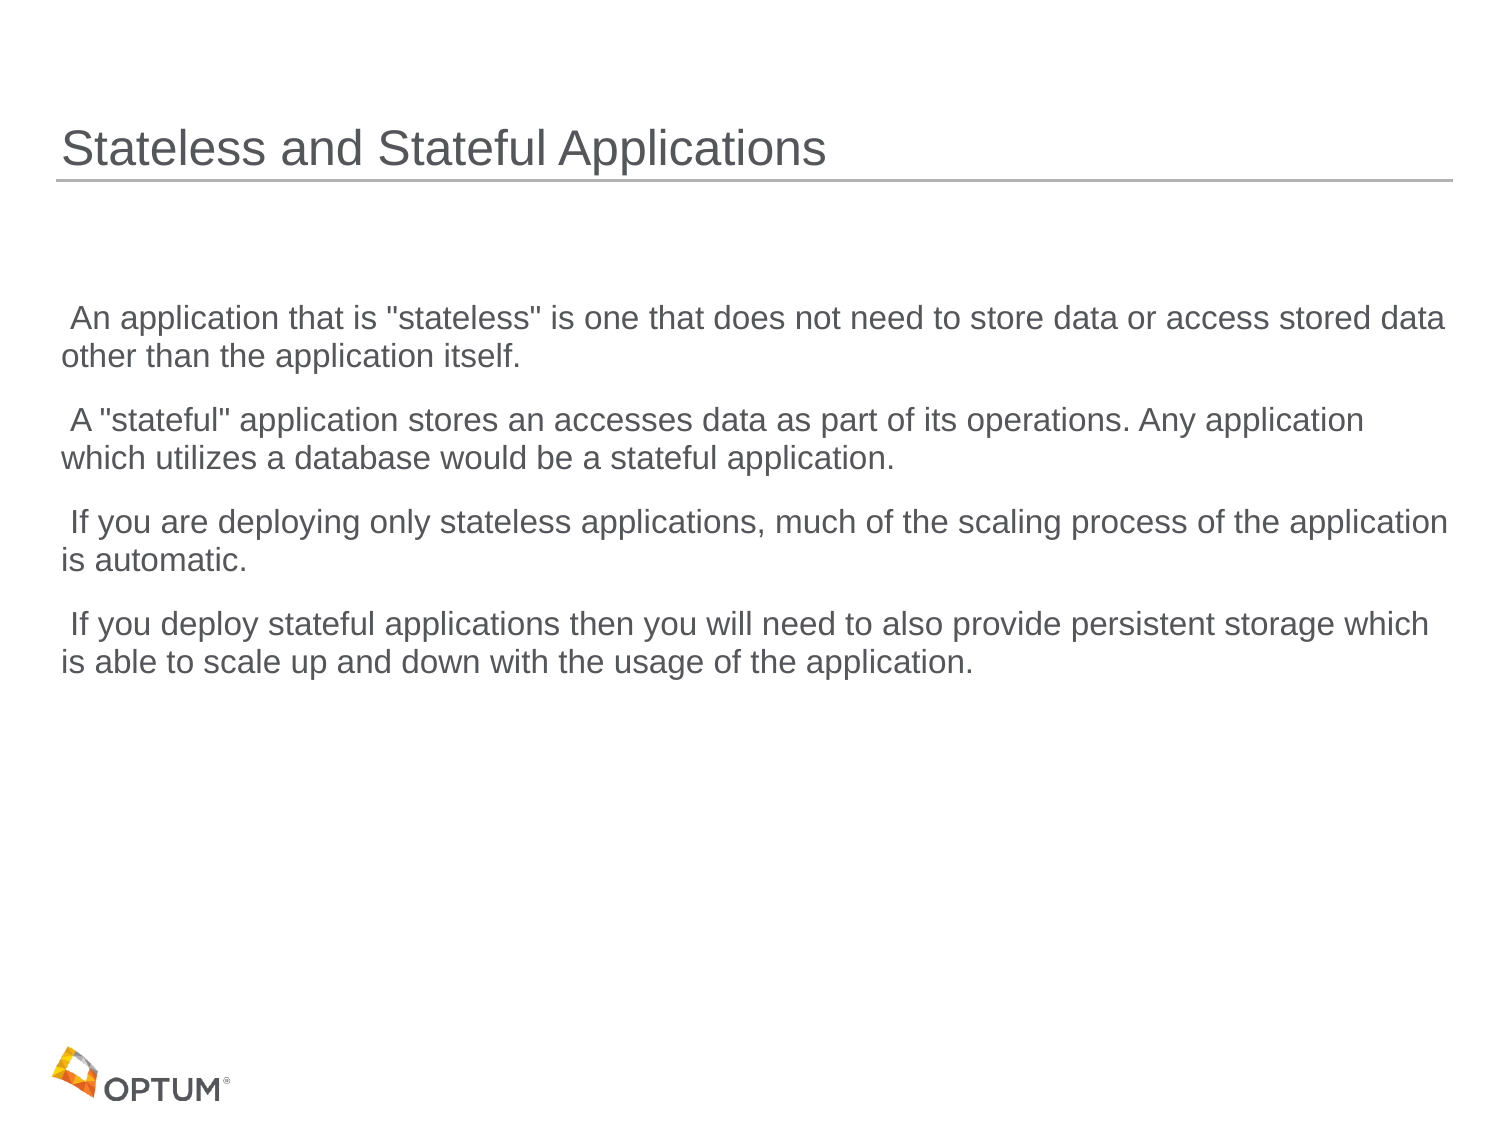

# Stateless and Stateful Applications
 An application that is "stateless" is one that does not need to store data or access stored data other than the application itself.
 A "stateful" application stores an accesses data as part of its operations. Any application which utilizes a database would be a stateful application.
 If you are deploying only stateless applications, much of the scaling process of the application is automatic.
 If you deploy stateful applications then you will need to also provide persistent storage which is able to scale up and down with the usage of the application.